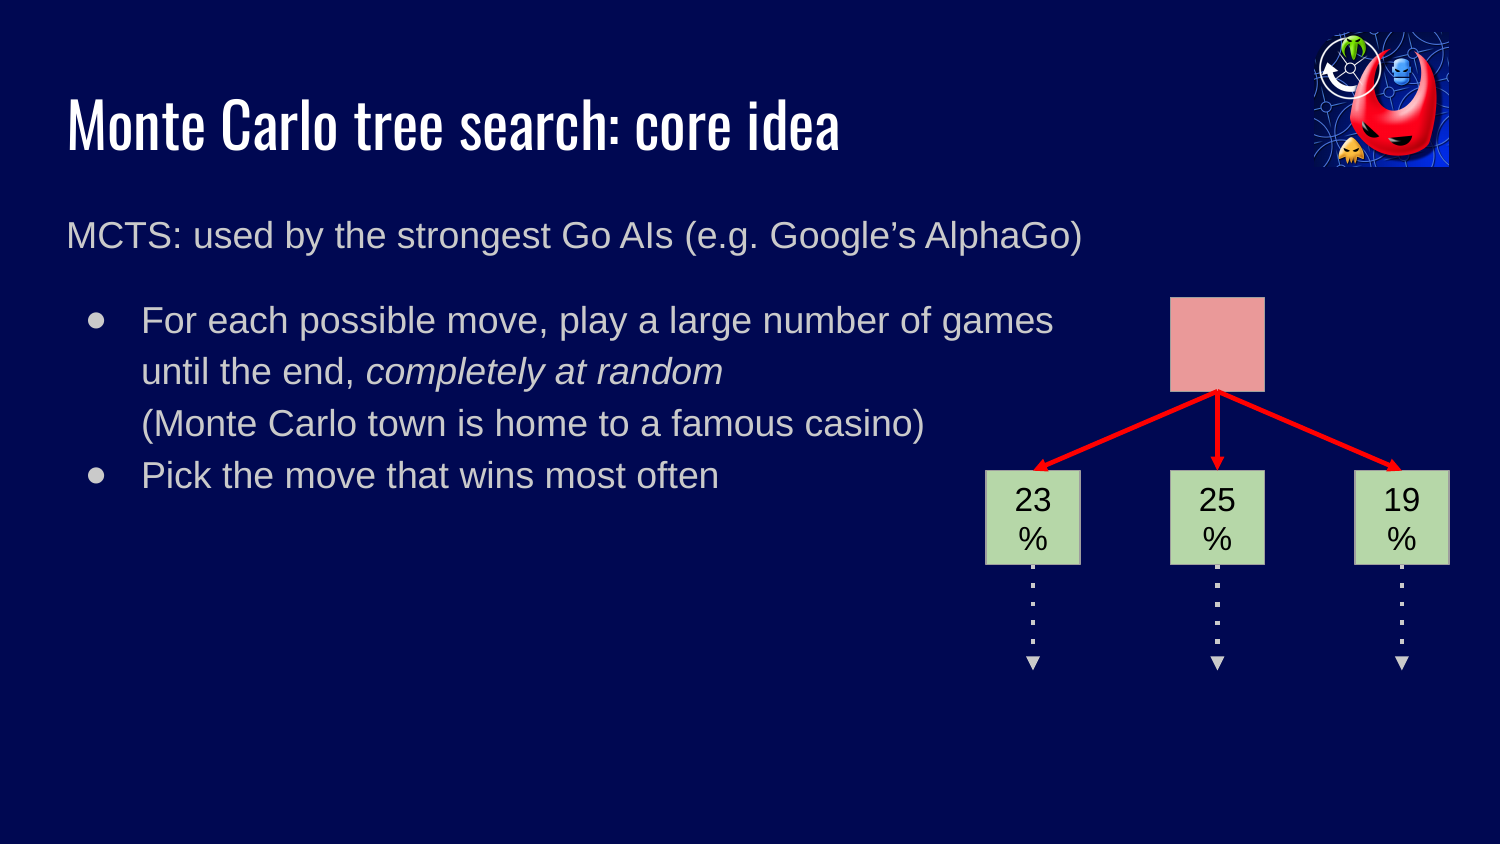

# Monte Carlo tree search: core idea
MCTS: used by the strongest Go AIs (e.g. Google’s AlphaGo)
For each possible move, play a large number of games
until the end, completely at random
(Monte Carlo town is home to a famous casino)
Pick the move that wins most often

23%
25%
19%